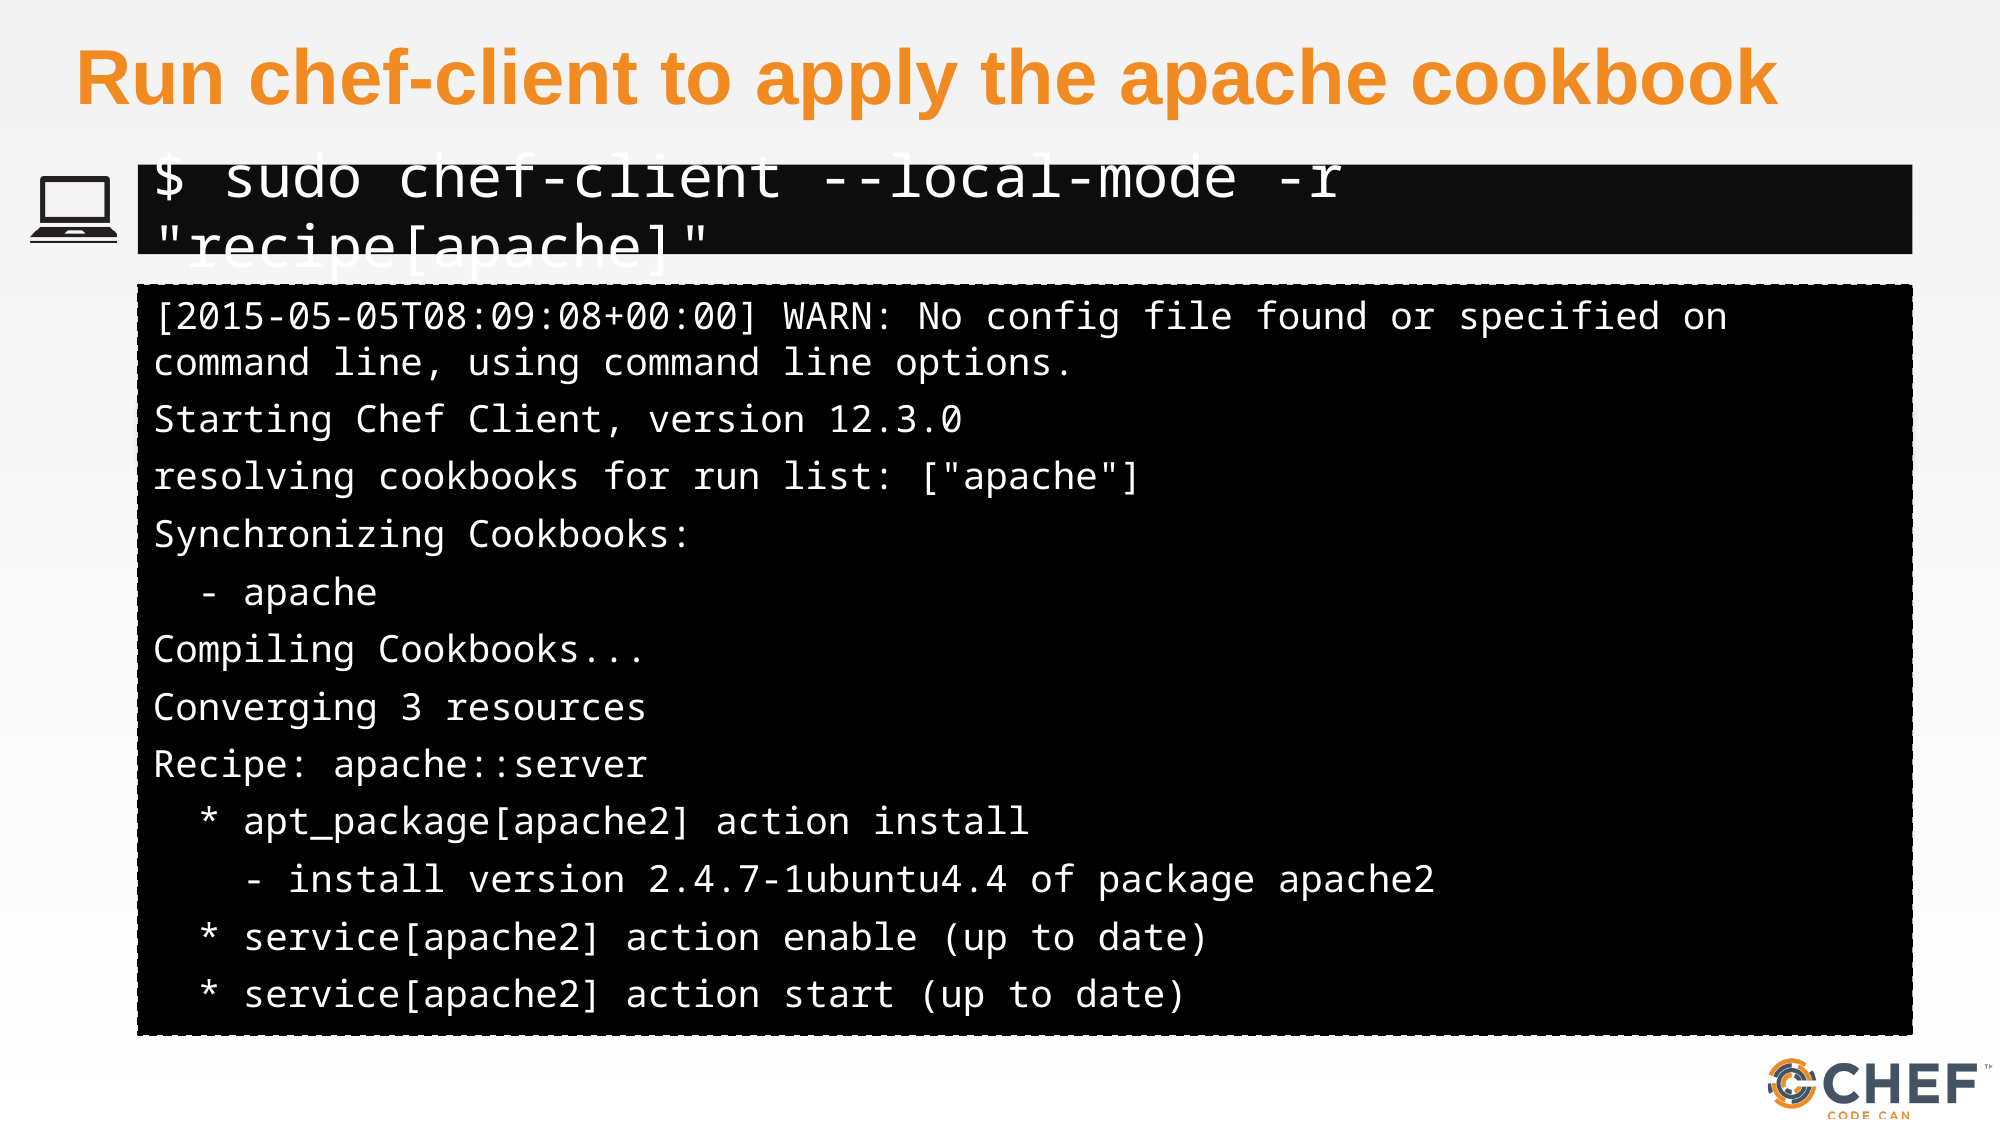

# Run chef-client to apply the apache cookbook
$ sudo chef-client --local-mode -r "recipe[apache]"
[2015-05-05T08:09:08+00:00] WARN: No config file found or specified on command line, using command line options.
Starting Chef Client, version 12.3.0
resolving cookbooks for run list: ["apache"]
Synchronizing Cookbooks:
  - apache
Compiling Cookbooks...
Converging 3 resources
Recipe: apache::server
  * apt_package[apache2] action install
    - install version 2.4.7-1ubuntu4.4 of package apache2
  * service[apache2] action enable (up to date)
  * service[apache2] action start (up to date)